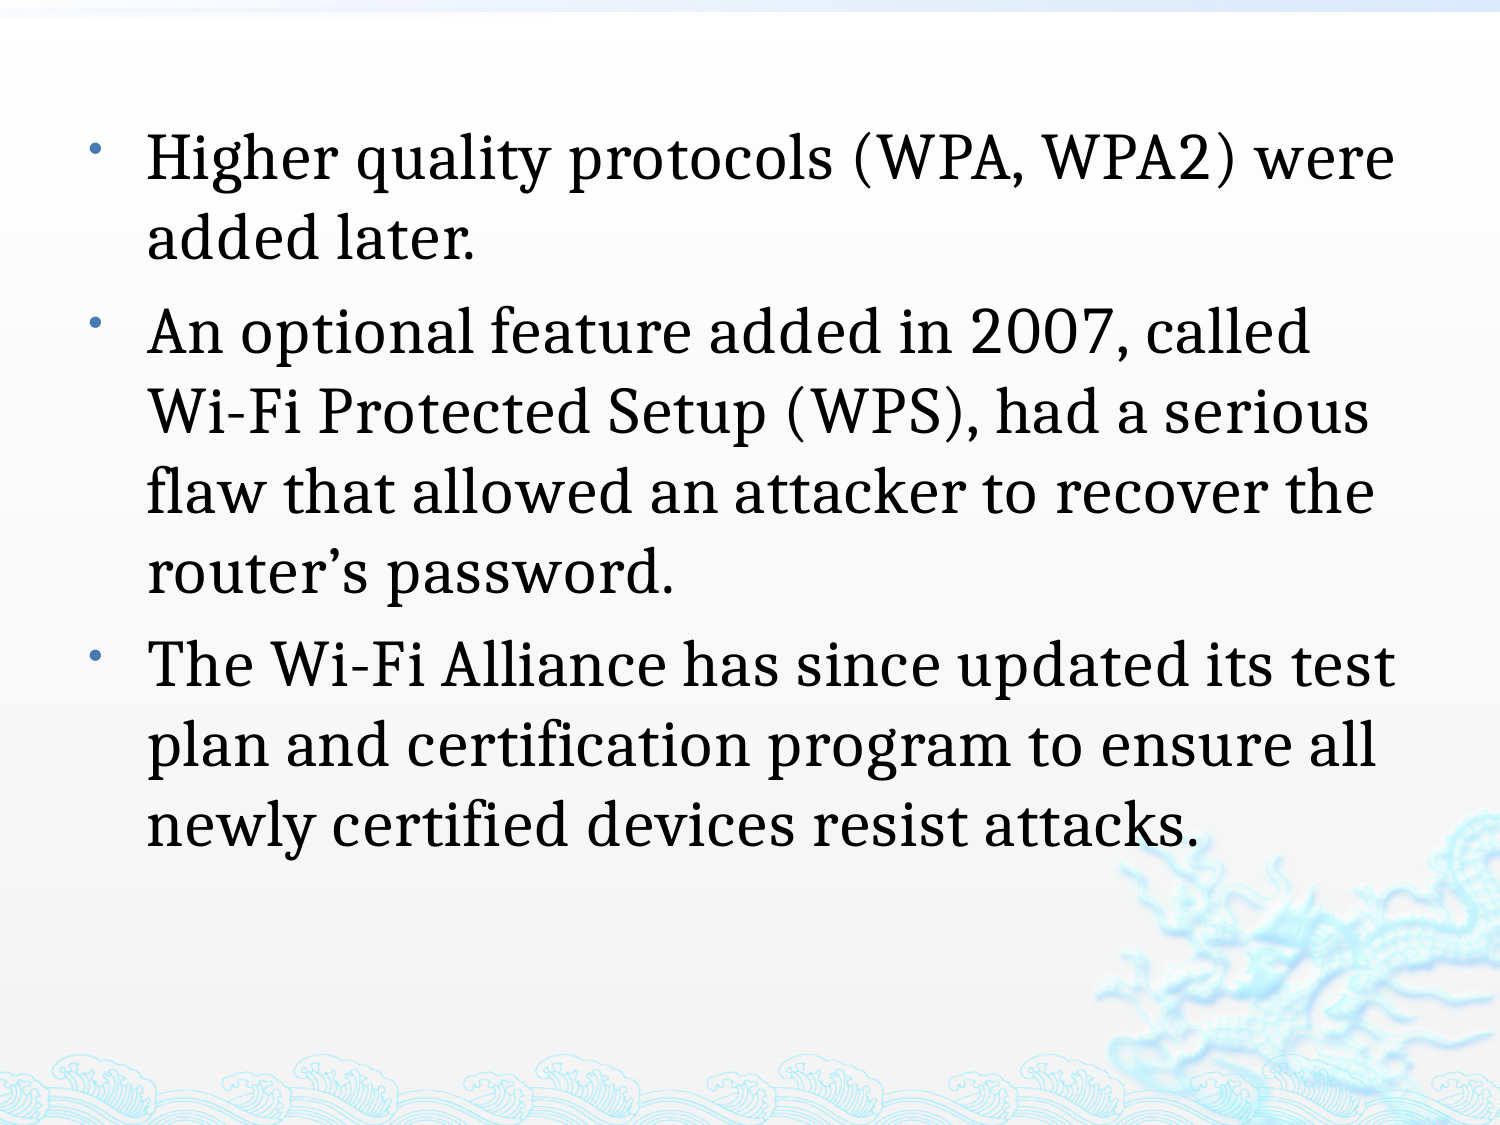

Higher quality protocols (WPA, WPA2) were added later.
An optional feature added in 2007, called Wi-Fi Protected Setup (WPS), had a serious flaw that allowed an attacker to recover the router’s password.
The Wi-Fi Alliance has since updated its test plan and certification program to ensure all newly certified devices resist attacks.